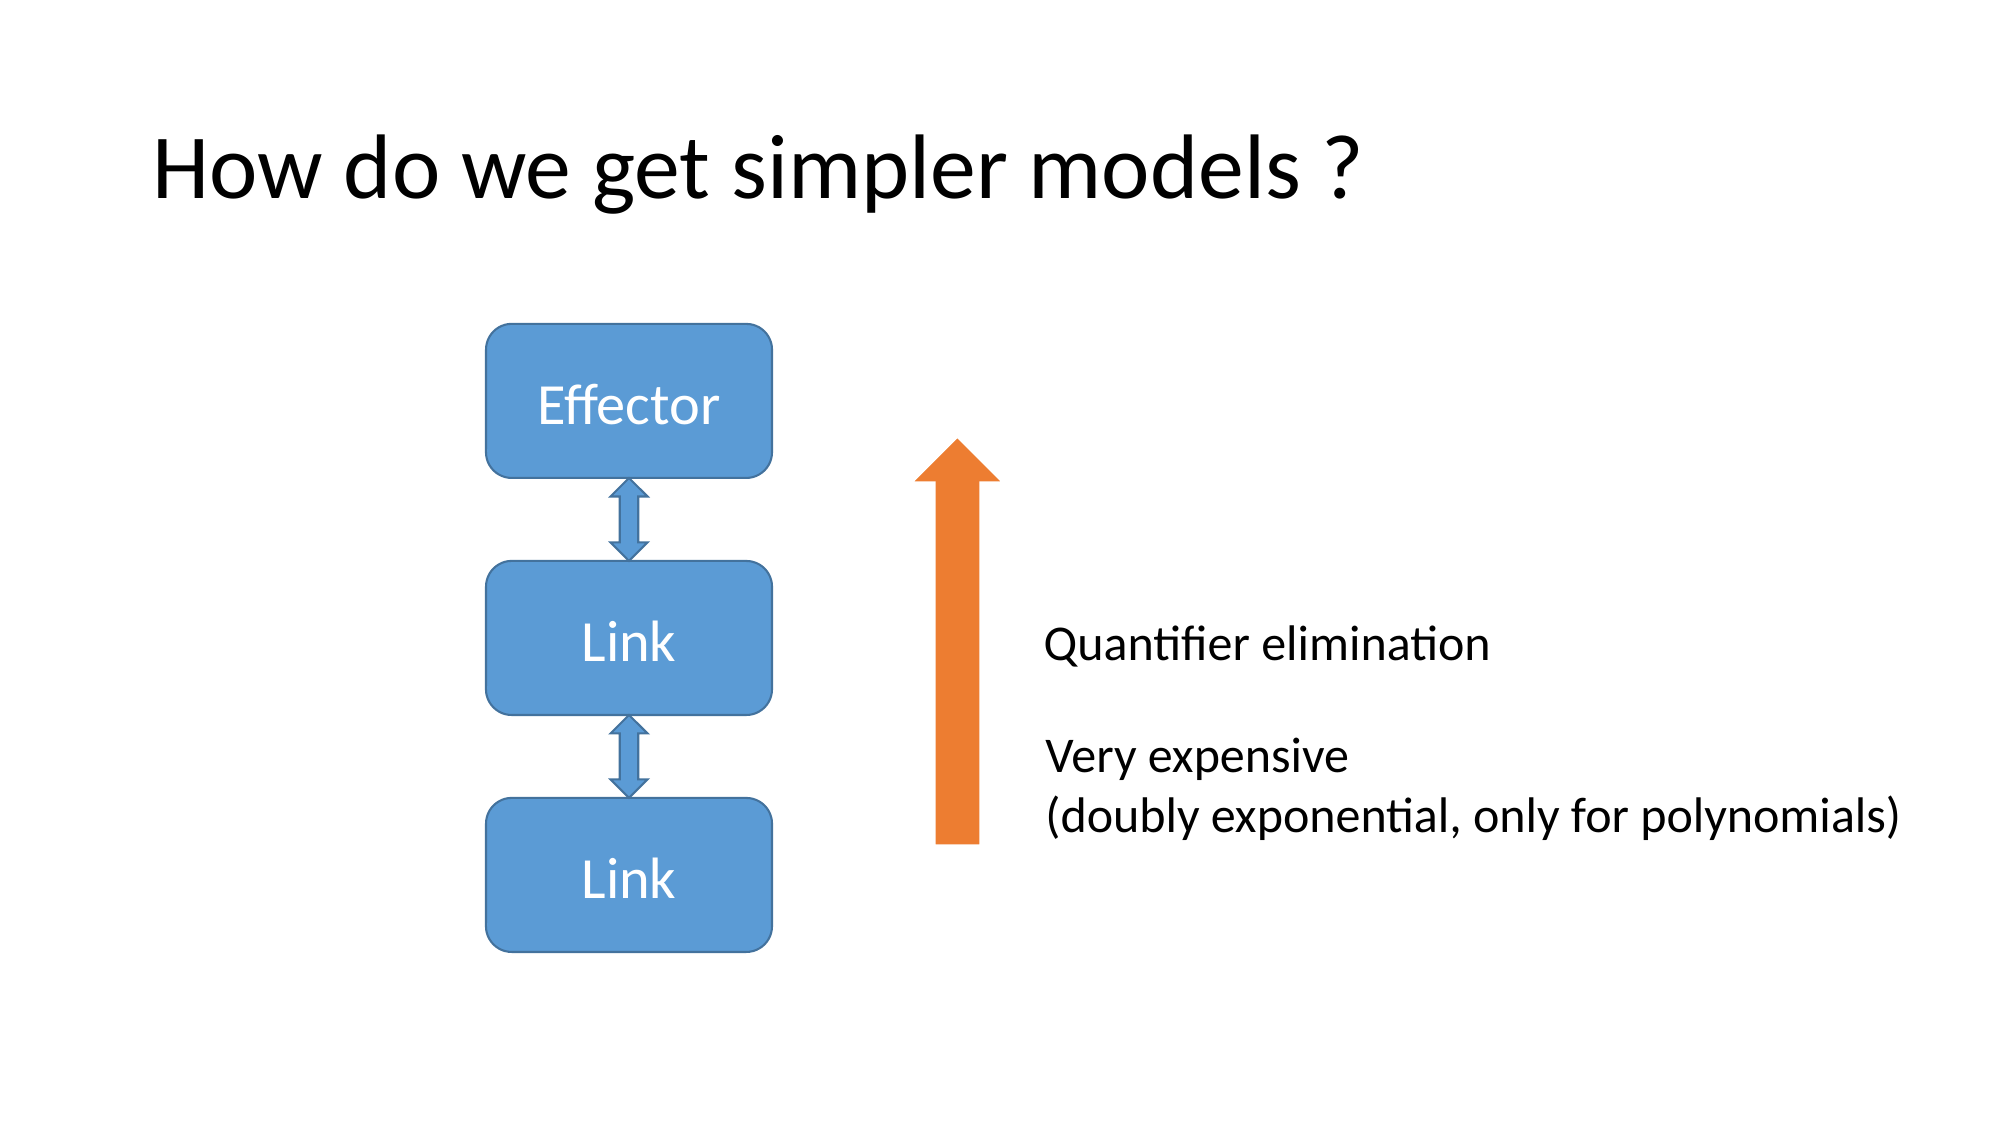

# How do we get simpler models ?
Effector

Link
Quantifier elimination

Very expensive
(doubly exponential, only for polynomials)
Link